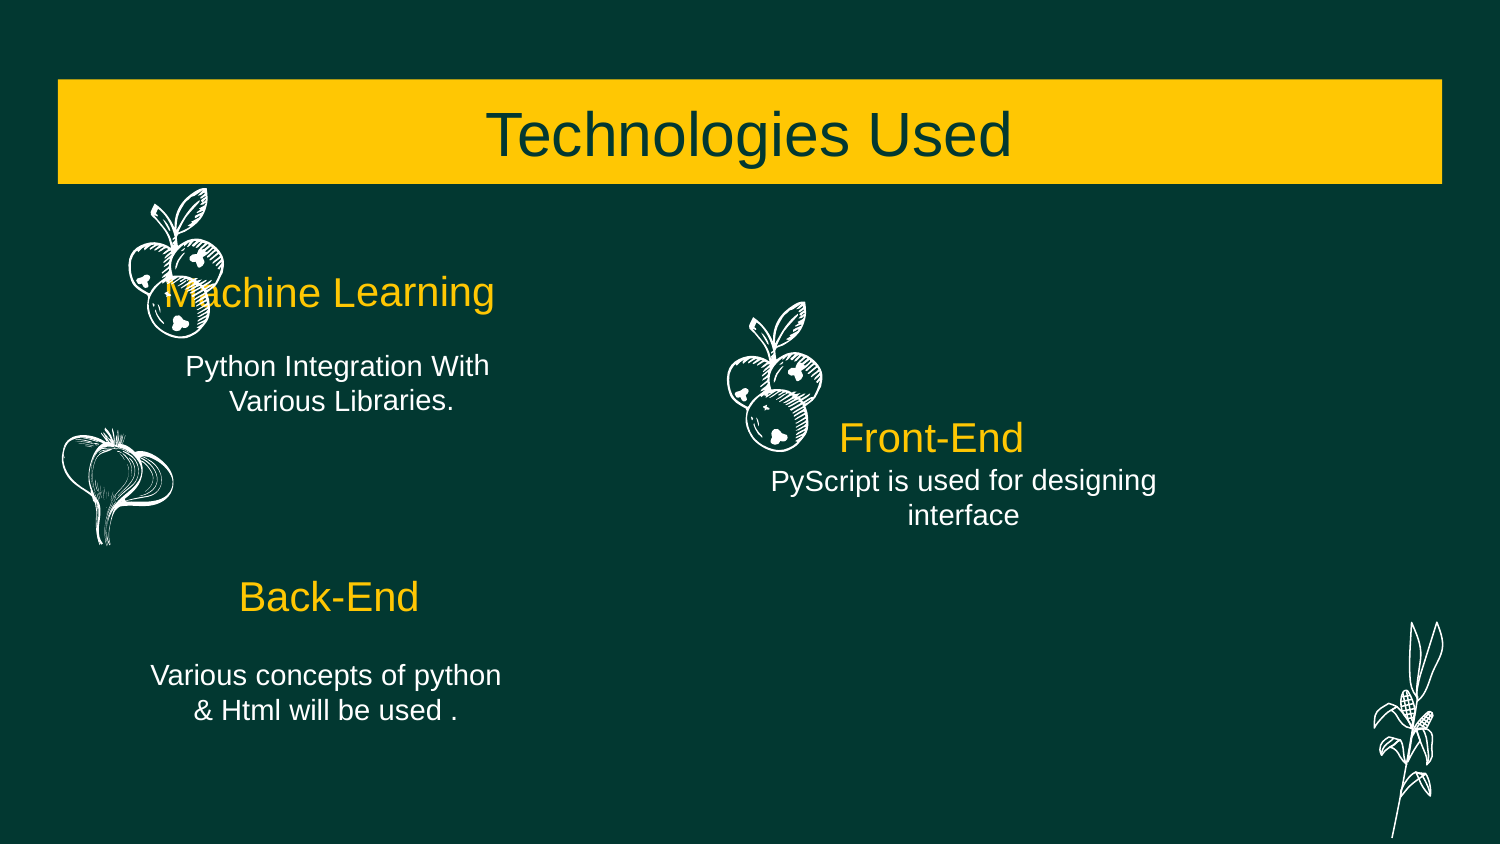

# Technologies Used

Machine Learning

Python Integration With
Various Libraries.
	Front-End
PyScript is used for designing interface
Back-End
Various concepts of python & Html will be used .